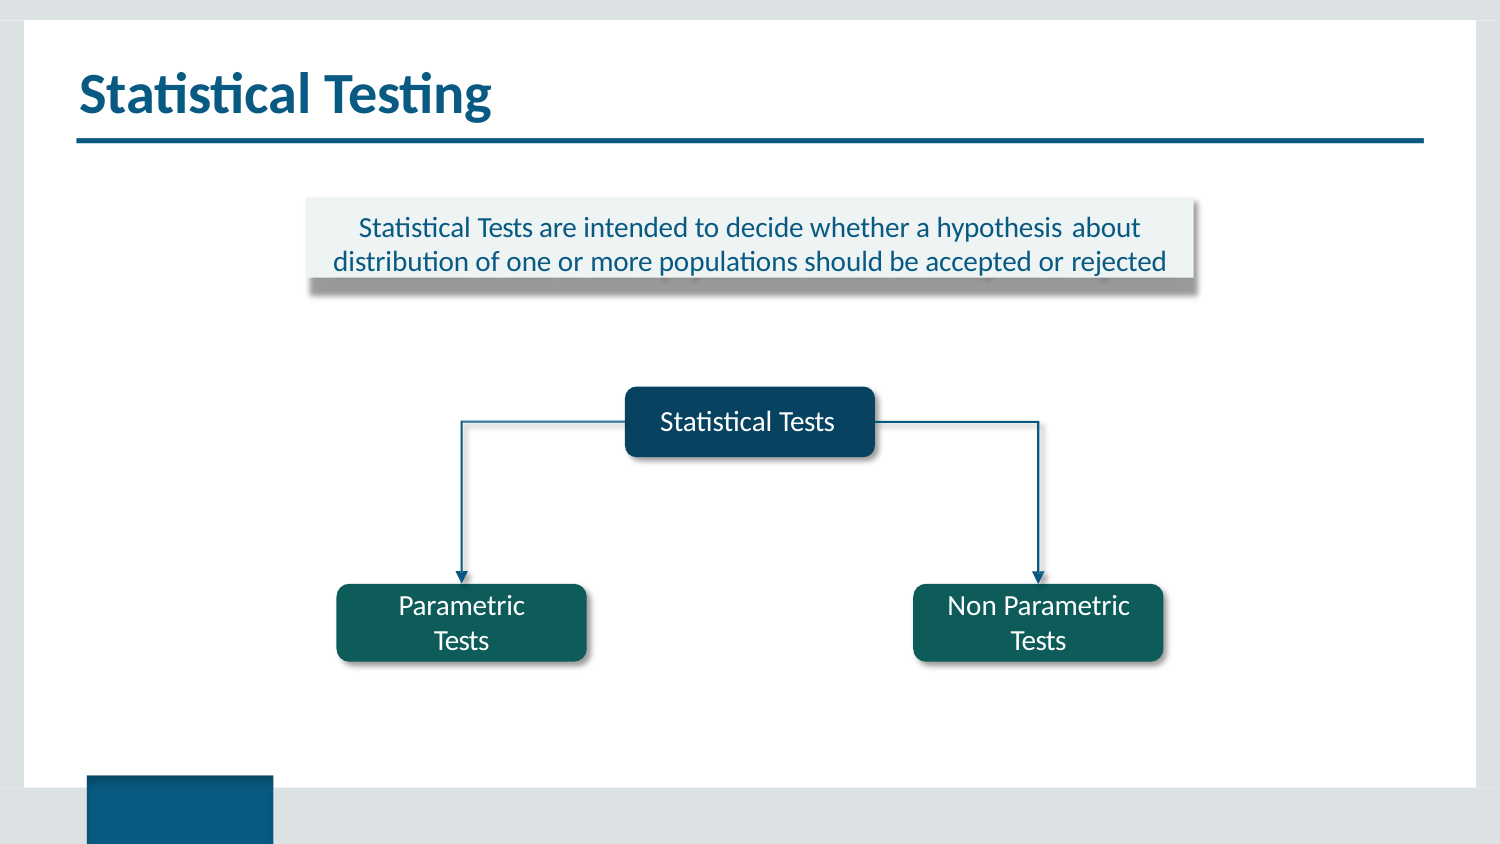

# Statistical Testing

Statistical Tests are intended to decide whether a hypothesis about
distribution of one or more populations should be accepted or rejected

Statistical Tests

Parametric
Tests
Non Parametric
Tests